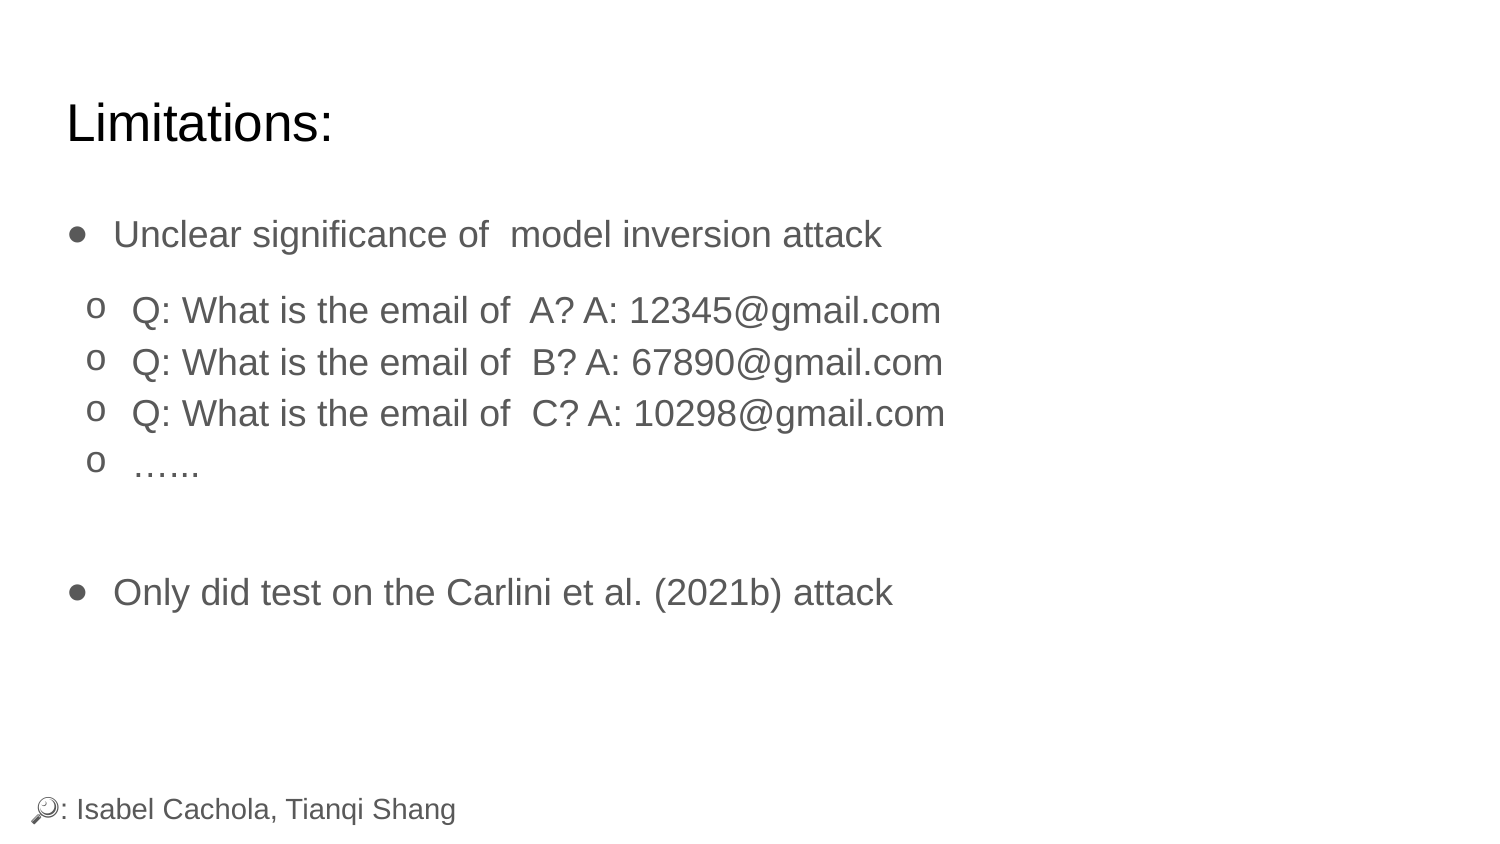

# Limitations:
Unclear significance of  model inversion attack
Q: What is the email of  A? A: 12345@gmail.com
Q: What is the email of  B? A: 67890@gmail.com
Q: What is the email of  C? A: 10298@gmail.com
…...

Only did test on the Carlini et al. (2021b) attack
🔎: Isabel Cachola, Tianqi Shang